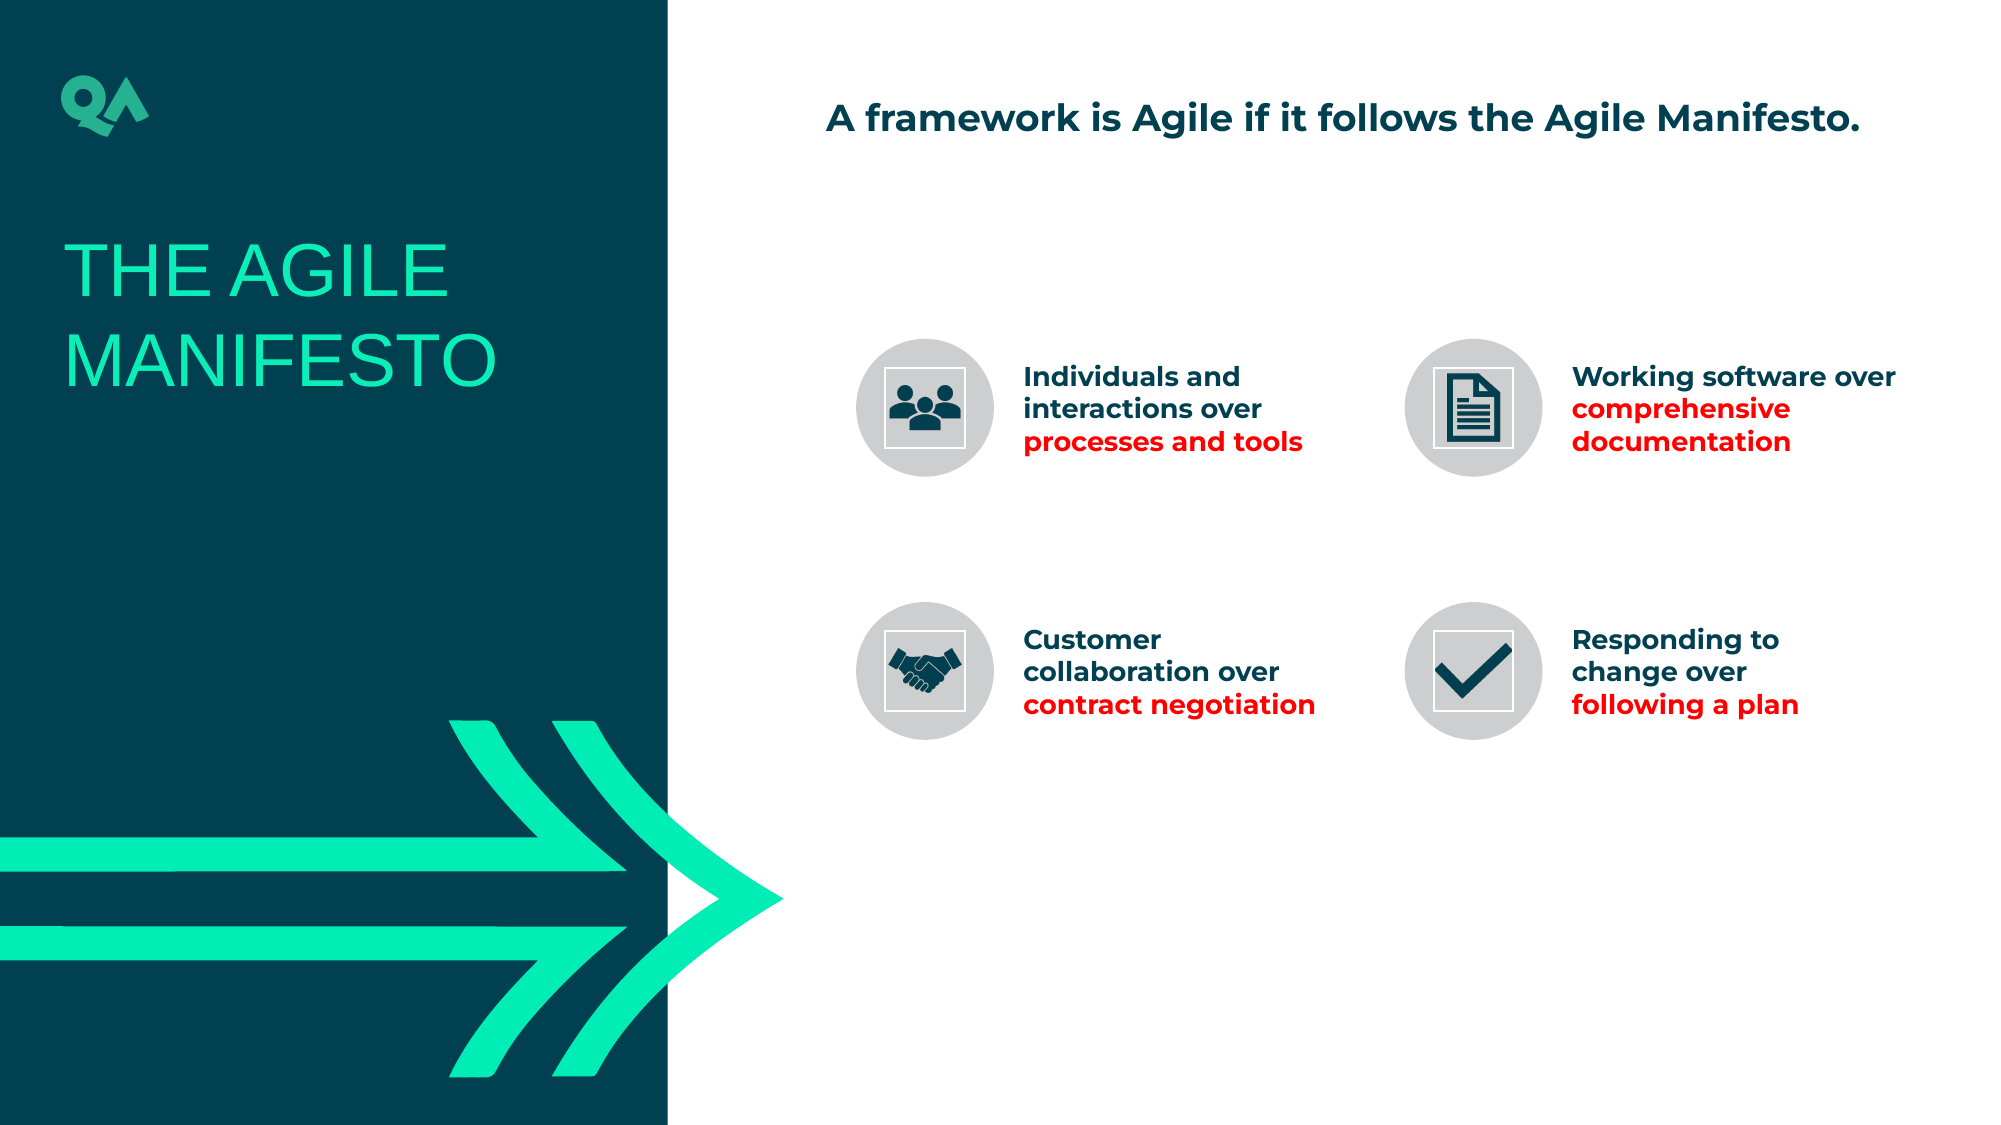

A framework is Agile if it follows the Agile Manifesto.
Individuals and interactions over processes and tools
Working software over comprehensive documentation
Customer collaboration over contract negotiation
Responding to change over
following a plan
The Agile manifesto